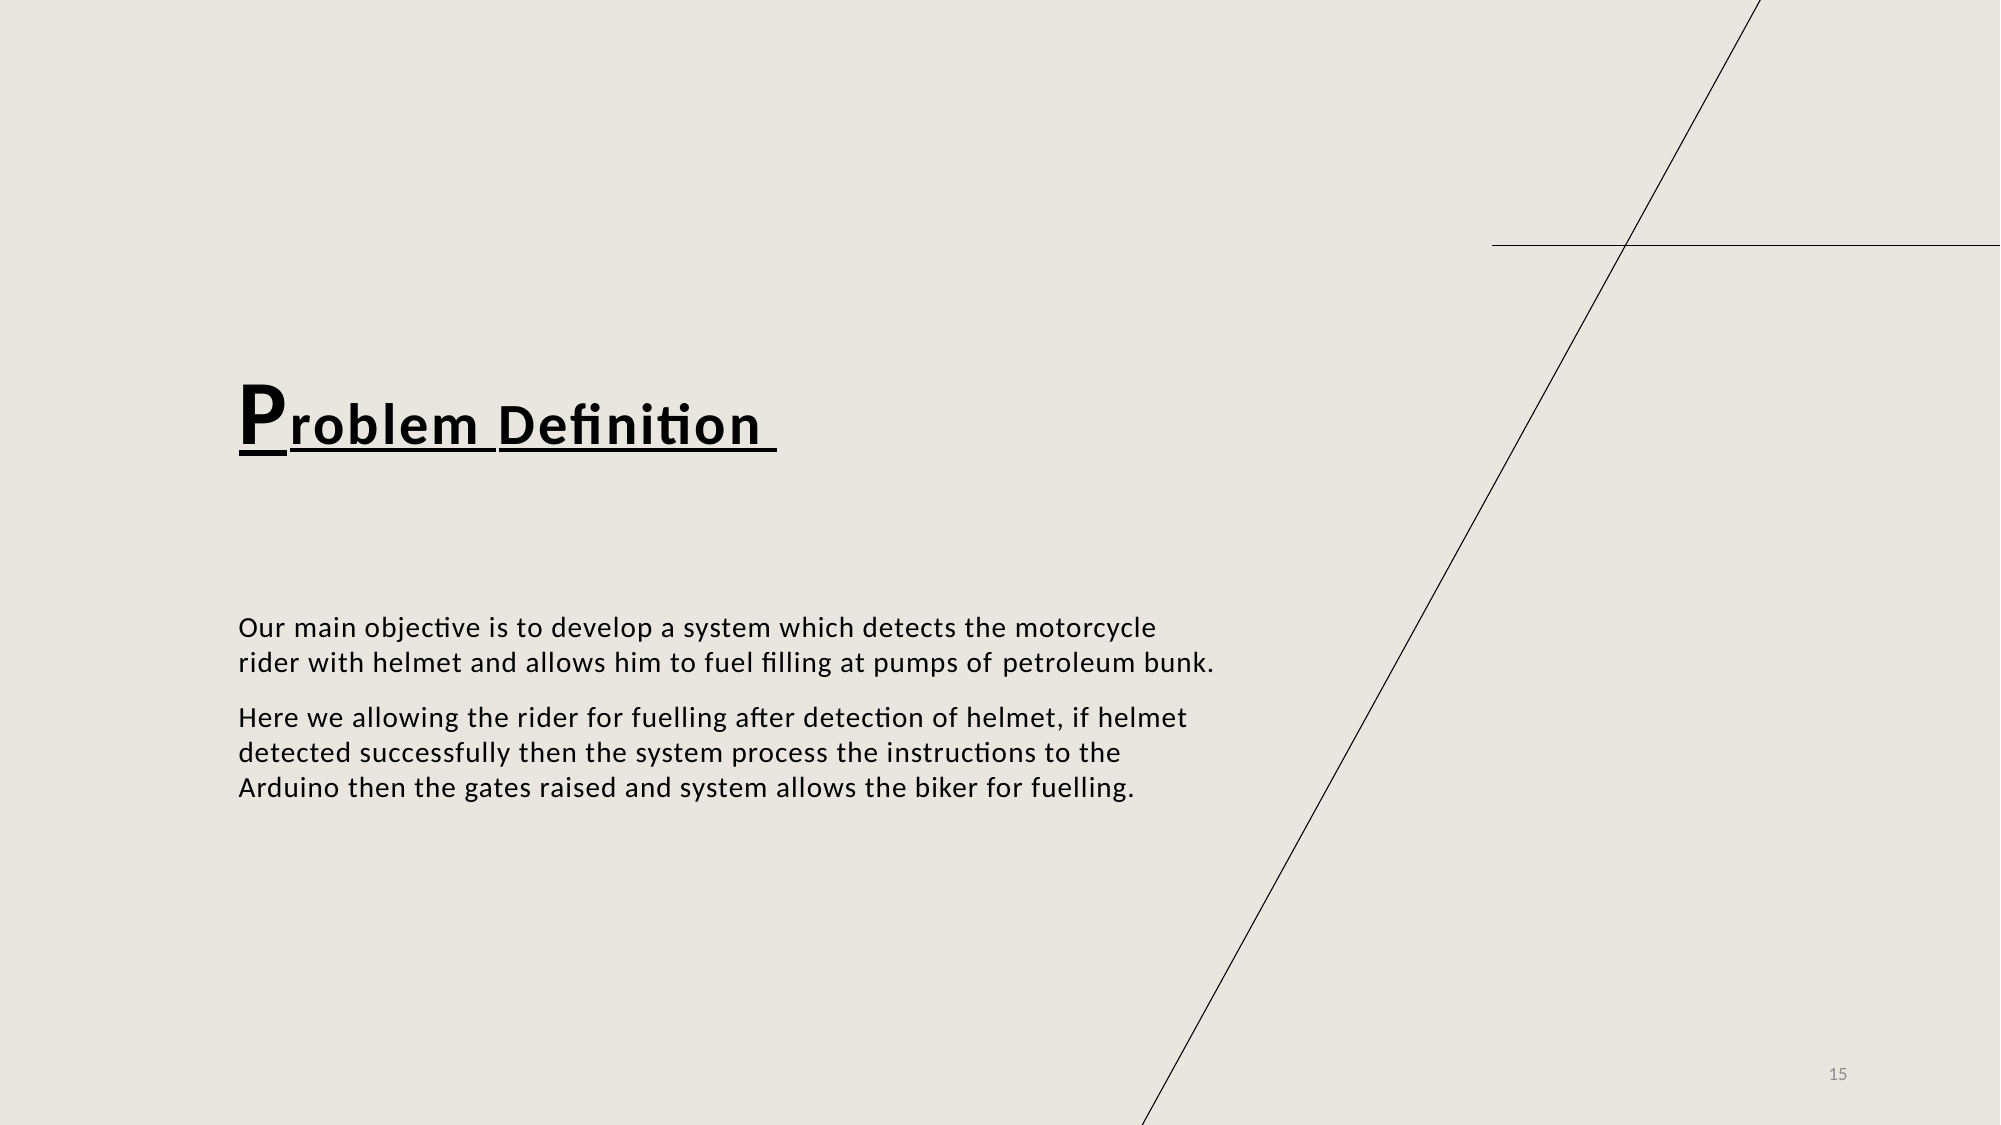

# Problem Definition
Our main objective is to develop a system which detects the motorcycle rider with helmet and allows him to fuel filling at pumps of petroleum bunk.
Here we allowing the rider for fuelling after detection of helmet, if helmet detected successfully then the system process the instructions to the Arduino then the gates raised and system allows the biker for fuelling.
15